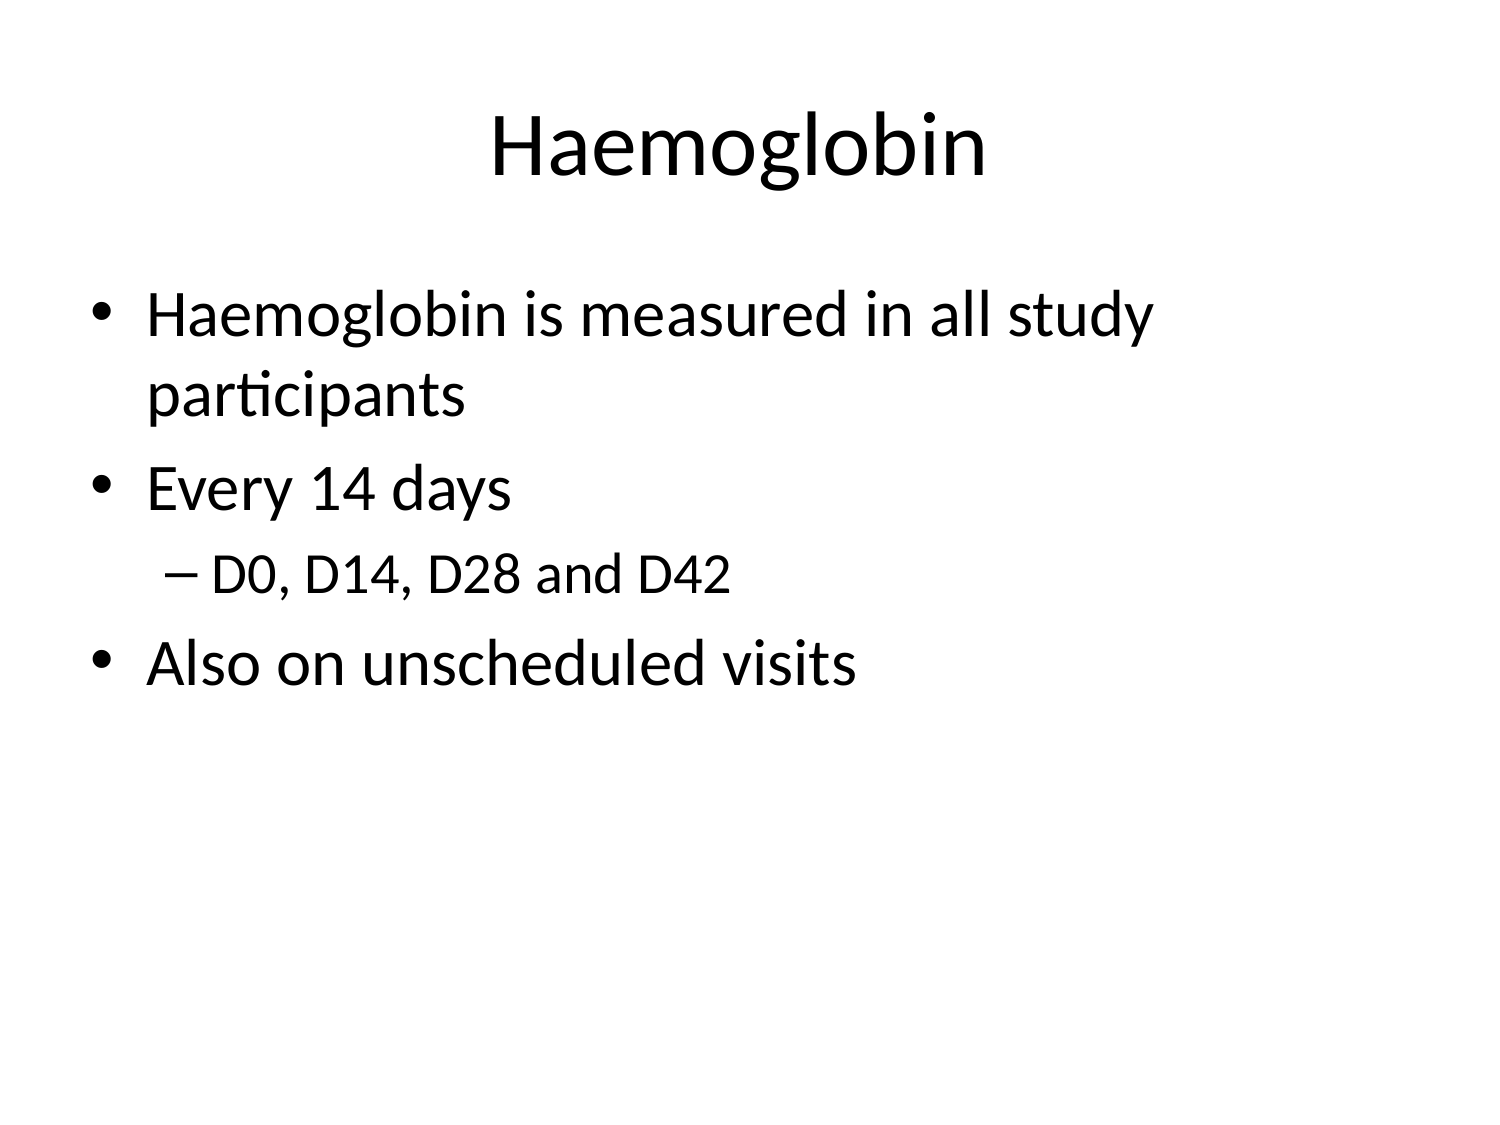

# Haemoglobin
Haemoglobin is measured in all study participants
Every 14 days
D0, D14, D28 and D42
Also on unscheduled visits